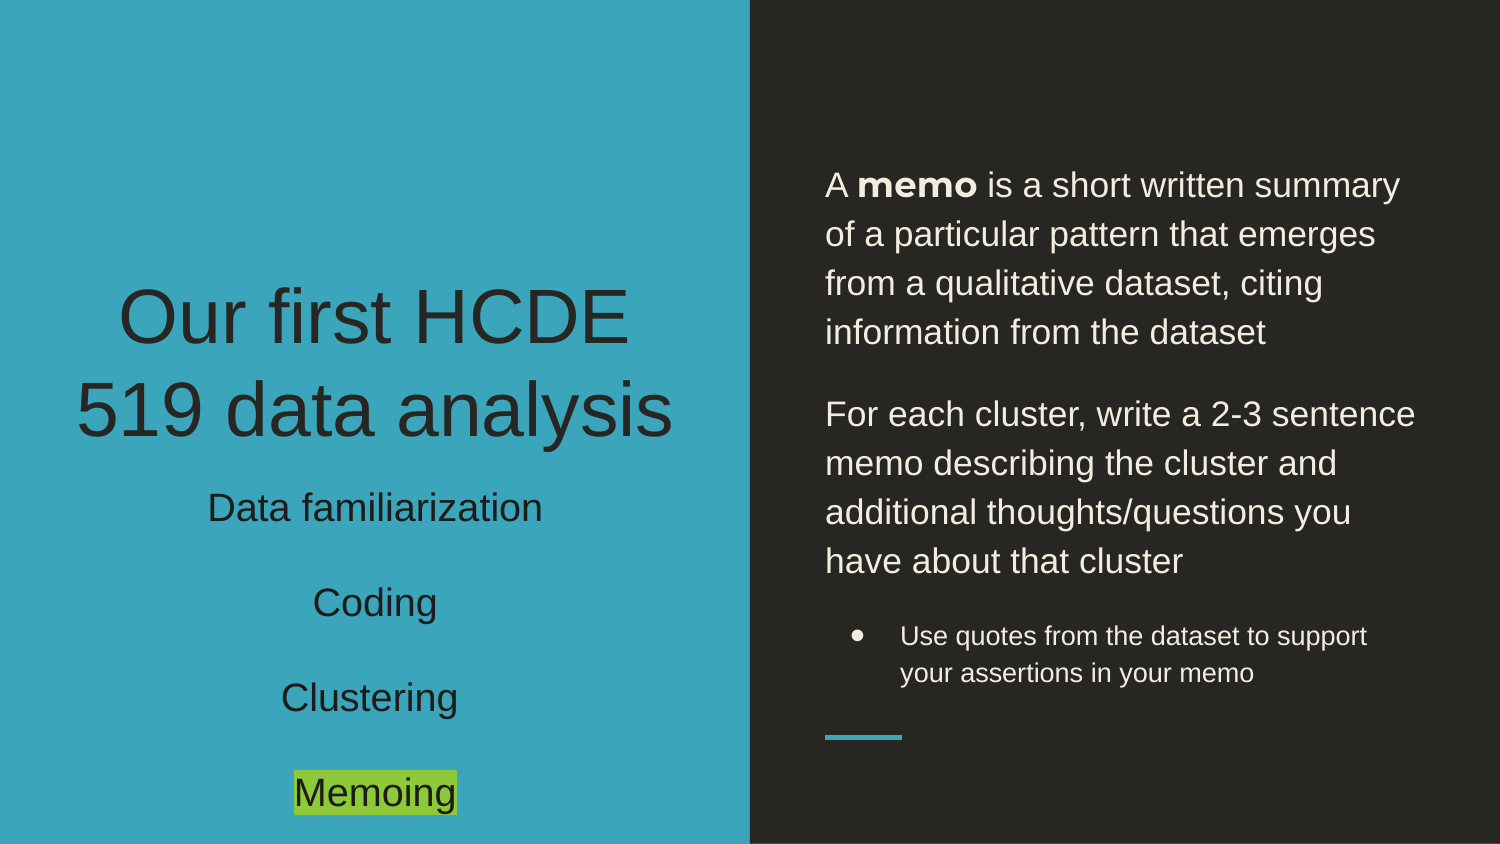

A memo is a short written summary of a particular pattern that emerges from a qualitative dataset, citing information from the dataset
For each cluster, write a 2-3 sentence memo describing the cluster and additional thoughts/questions you have about that cluster
Use quotes from the dataset to support your assertions in your memo
# Our first HCDE 519 data analysis
Data familiarization

Coding

Clustering

Memoing